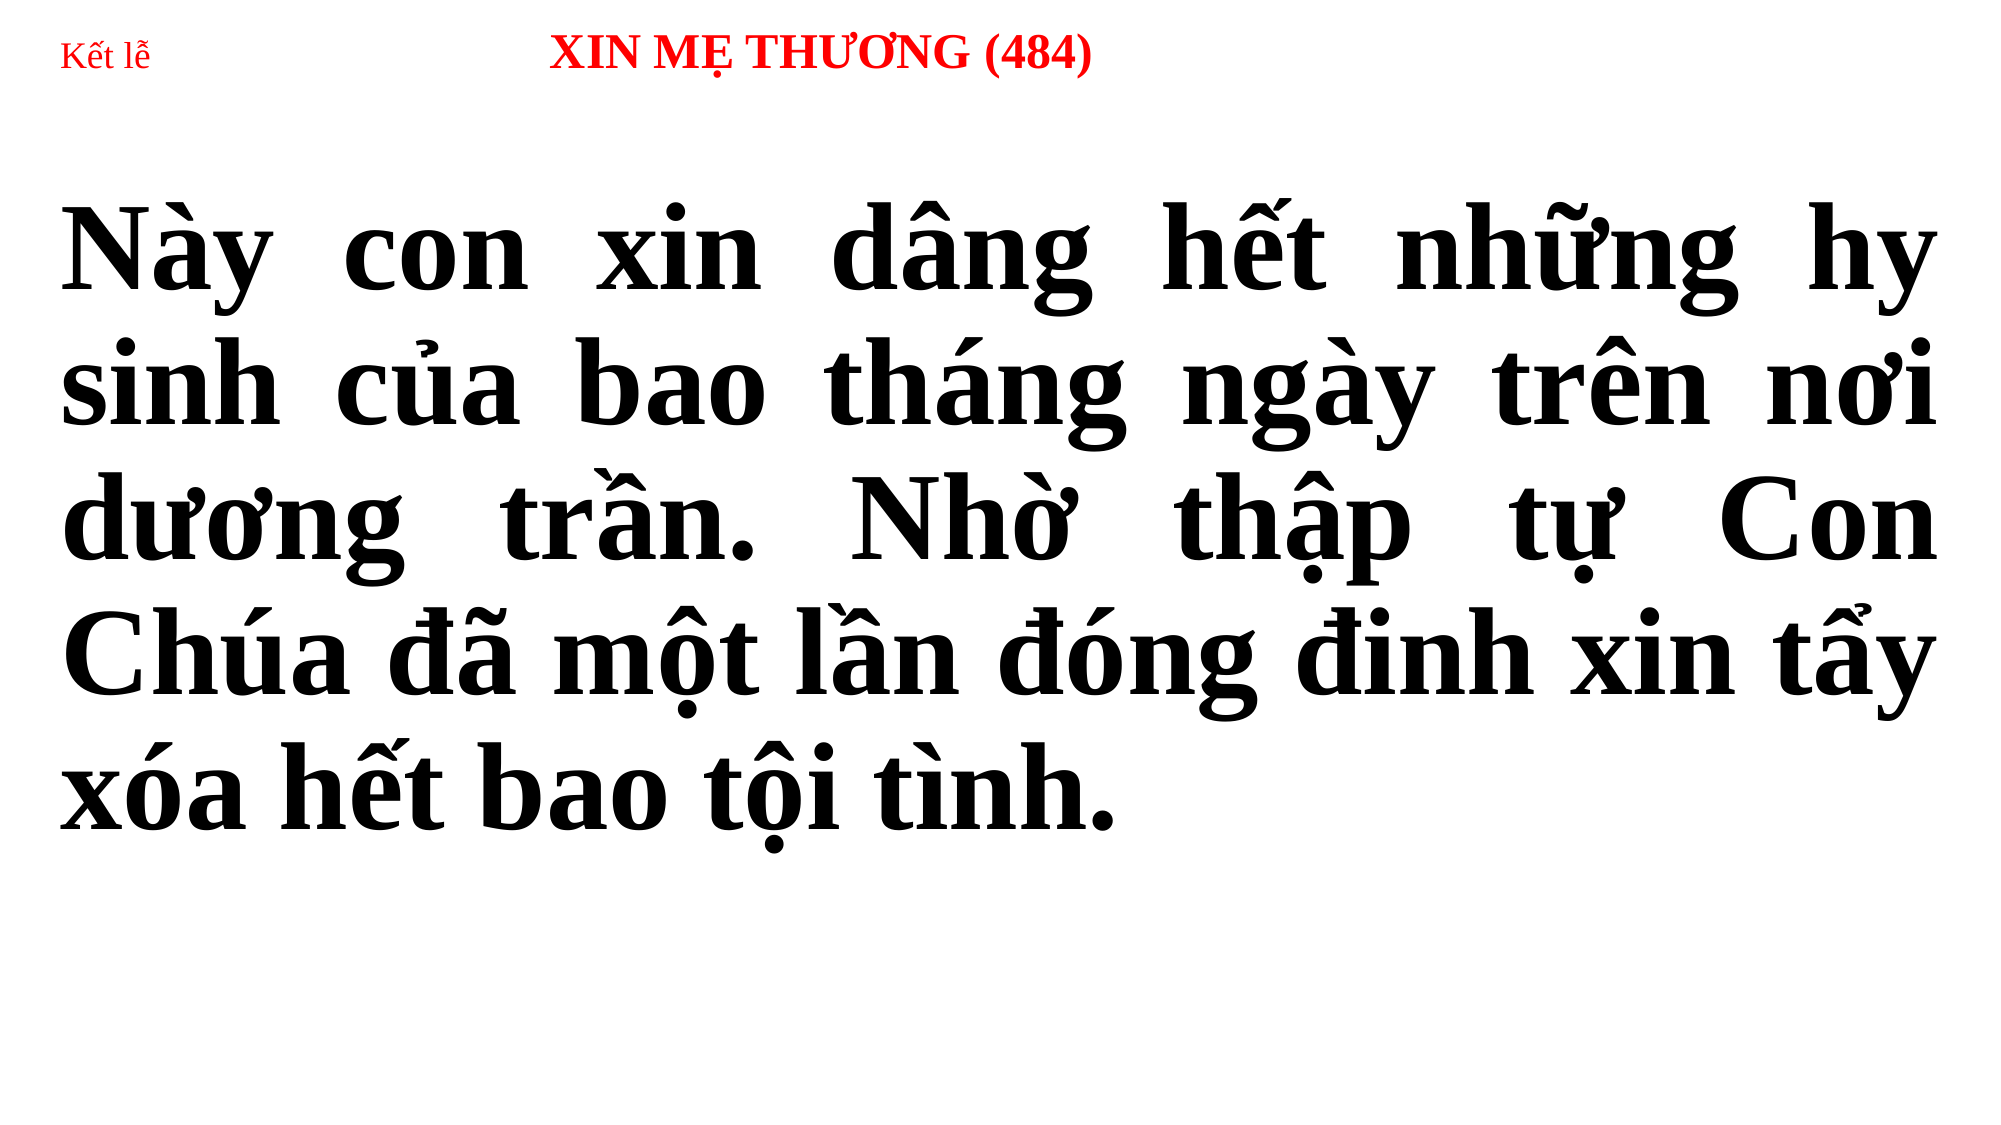

# Kết lễ                                          XIN MẸ THƯƠNG (484)
Này con xin dâng hết những hy sinh của bao tháng ngày trên nơi dương trần. Nhờ thập tự Con Chúa đã một lần đóng đinh xin tẩy xóa hết bao tội tình.